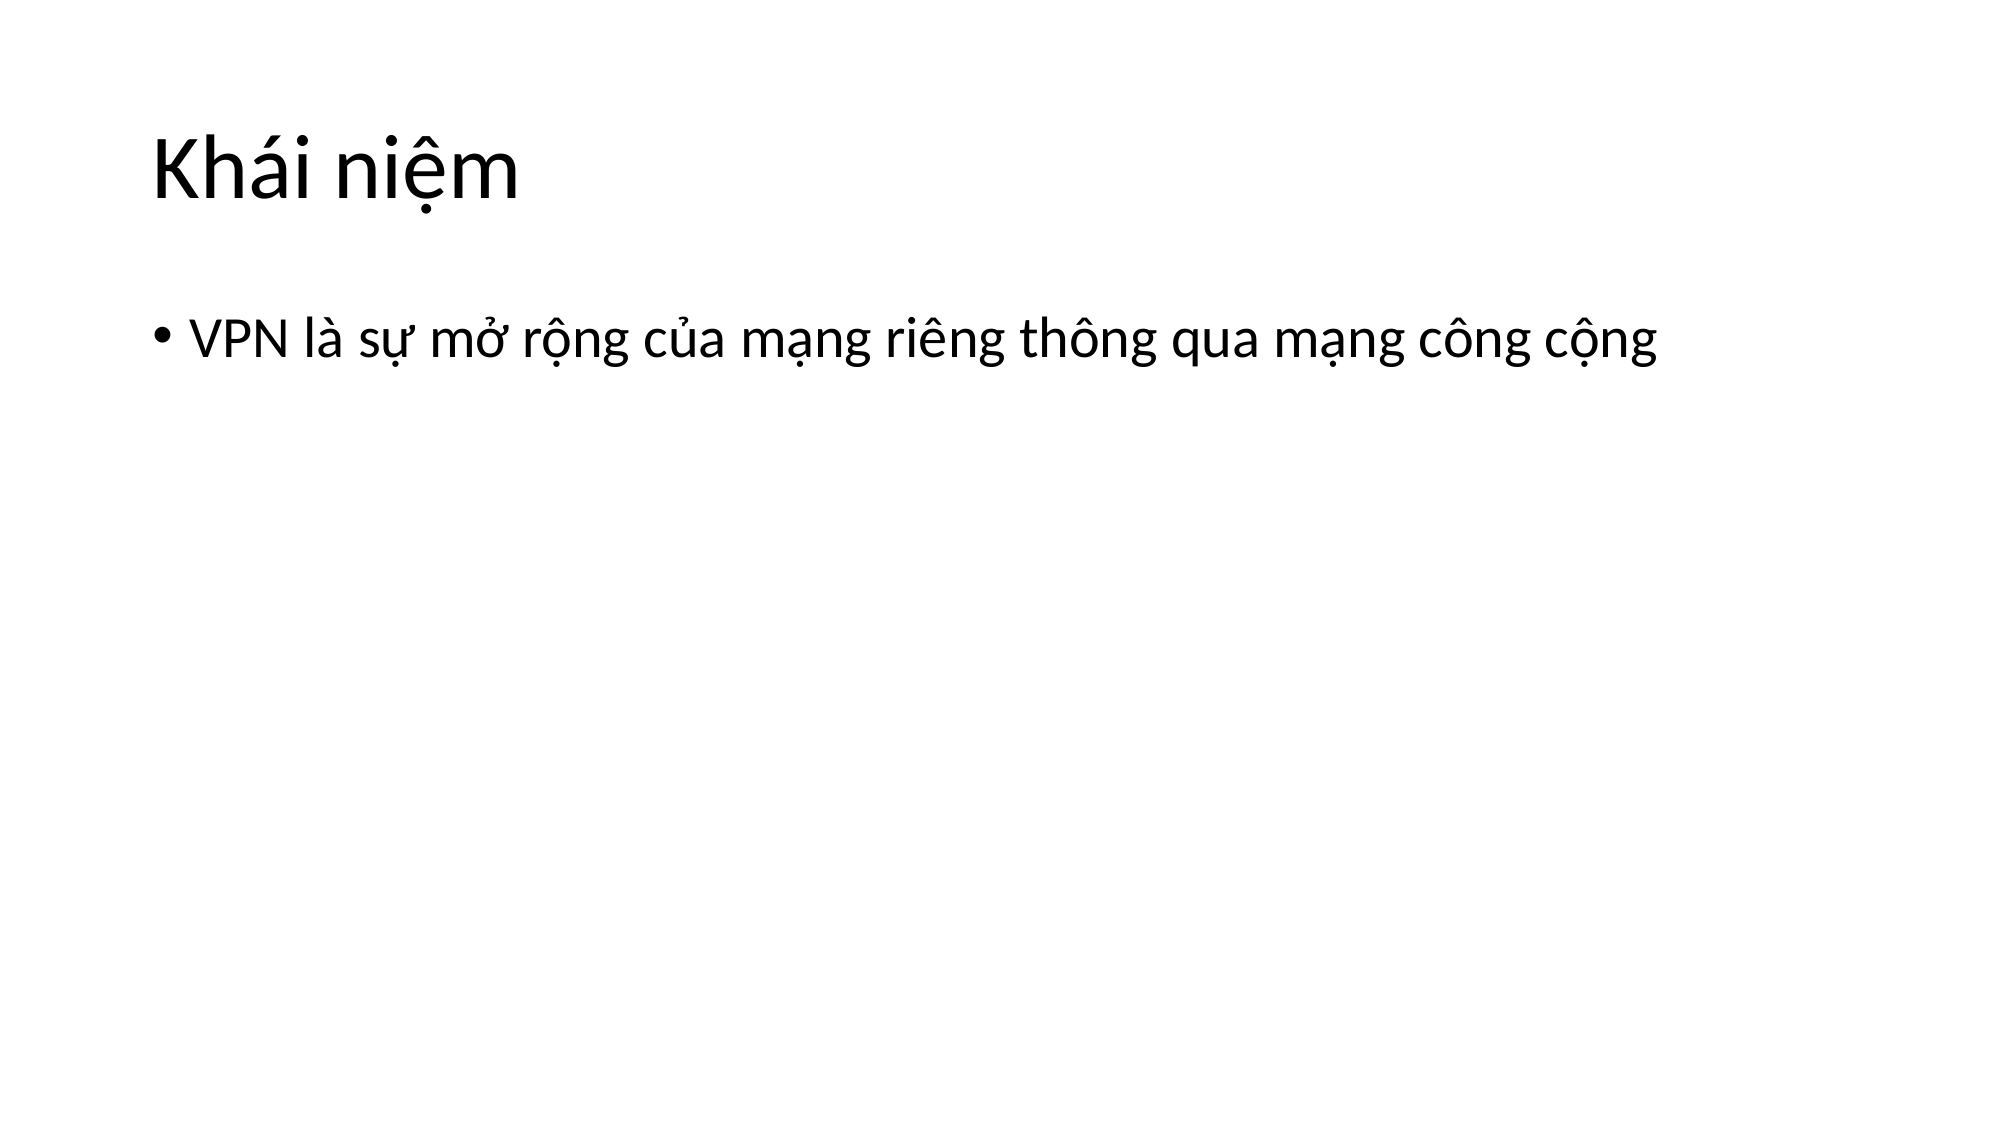

# Khái niệm
VPN là sự mở rộng của mạng riêng thông qua mạng công cộng